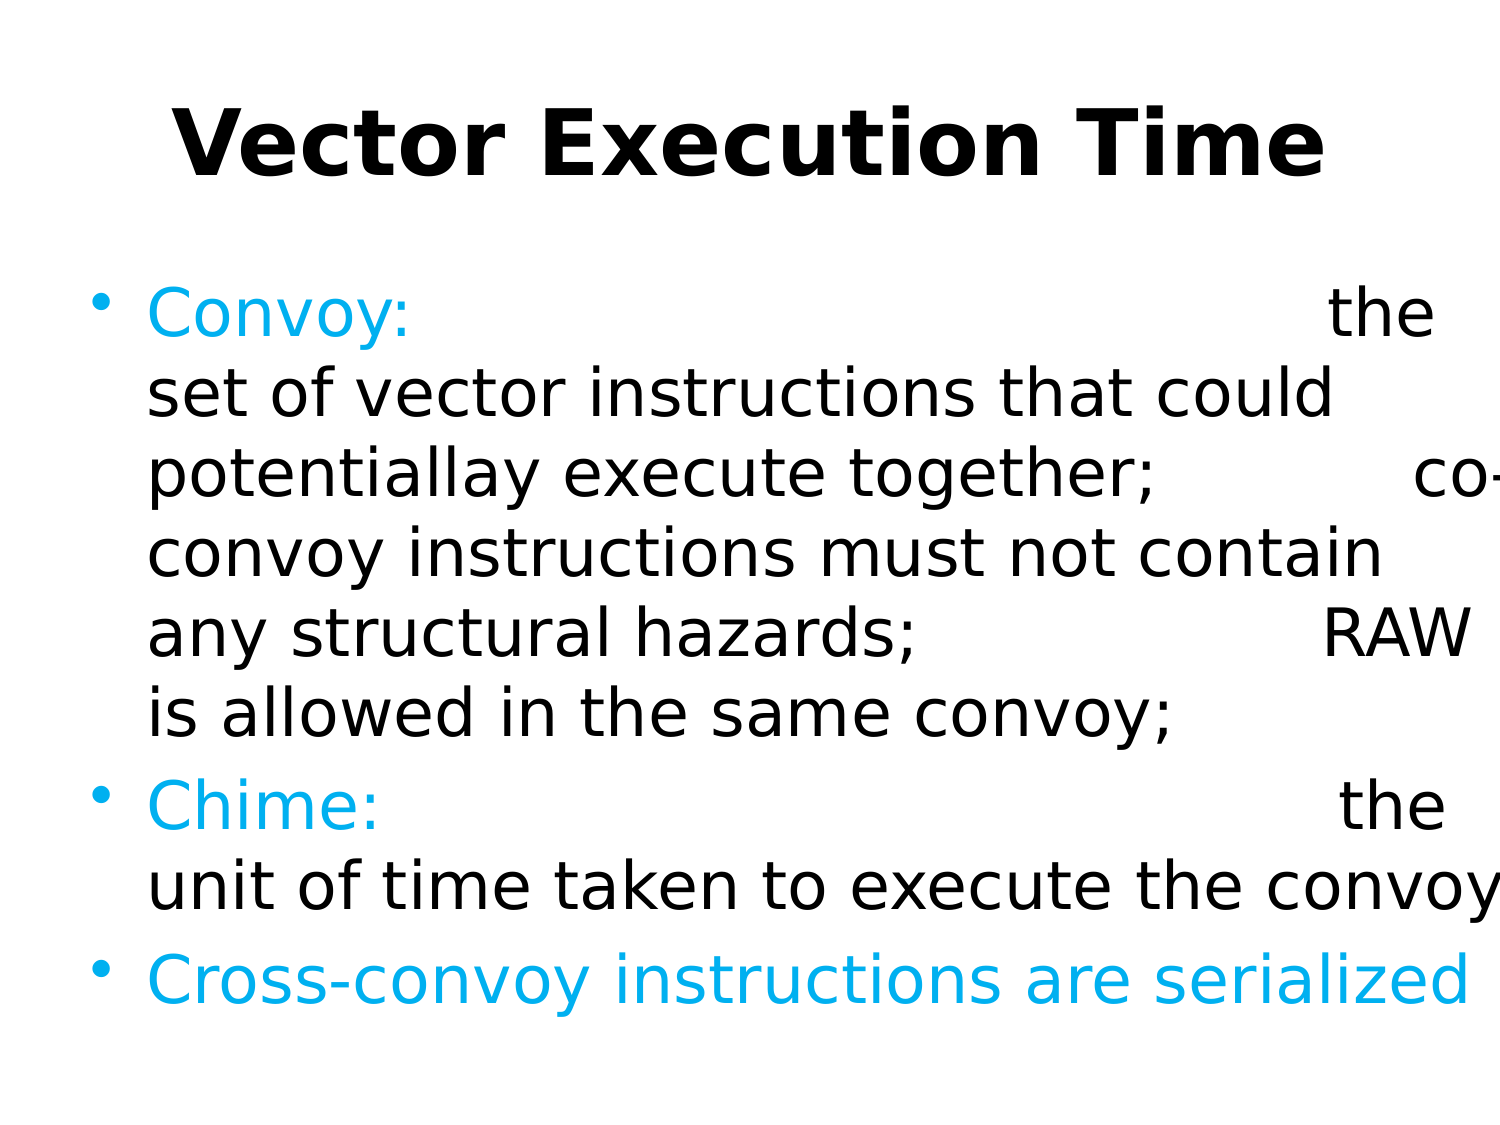

# Vector Execution Time
Convoy:                                           the set of vector instructions that could potentiallay execute together;            co-convoy instructions must not contain any structural hazards;                   RAW is allowed in the same convoy;
Chime:                                             the unit of time taken to execute the convoy
Cross-convoy instructions are serialized